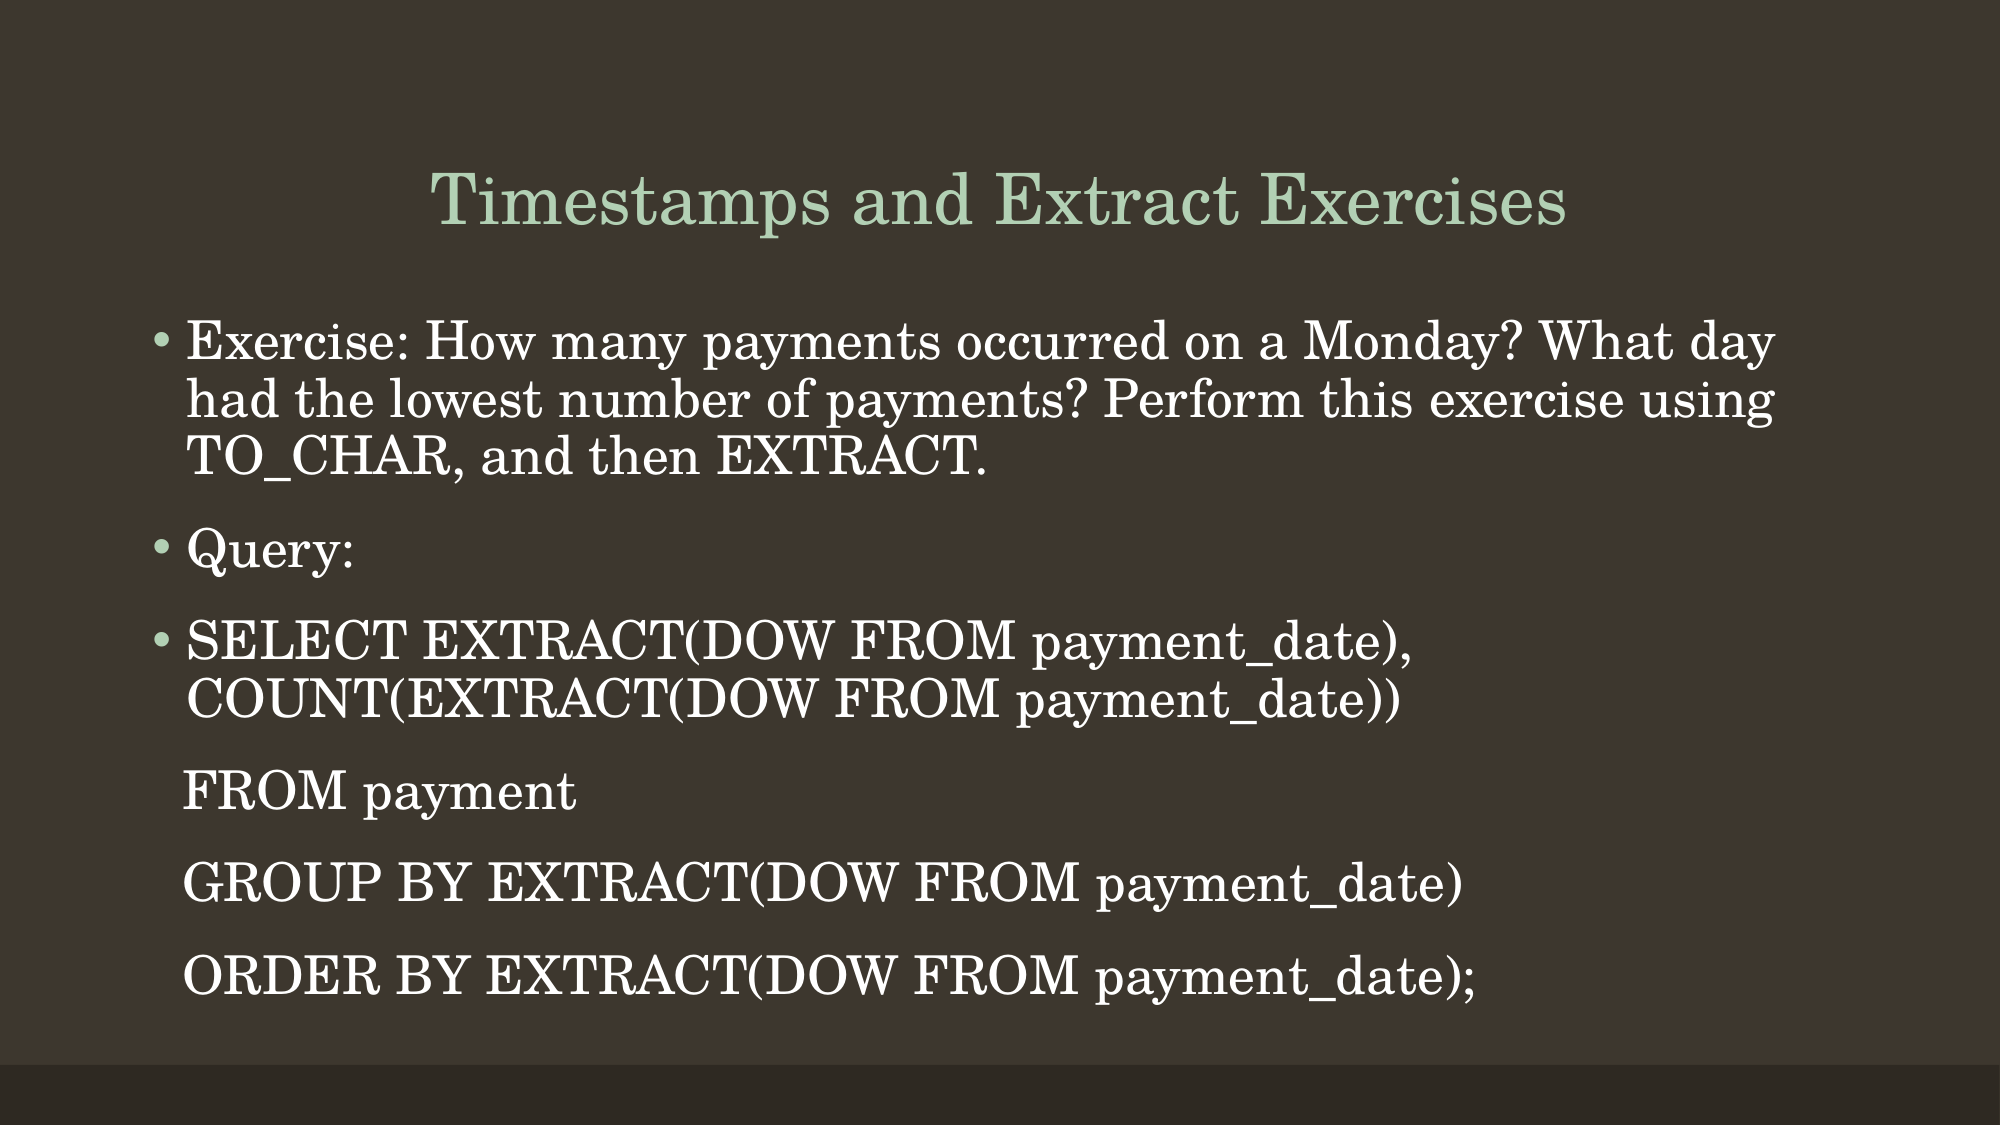

# Timestamps and Extract Exercises
Exercise: How many payments occurred on a Monday? What day had the lowest number of payments? Perform this exercise using TO_CHAR, and then EXTRACT.
Query:
SELECT EXTRACT(DOW FROM payment_date), COUNT(EXTRACT(DOW FROM payment_date))
  FROM payment
  GROUP BY EXTRACT(DOW FROM payment_date)
  ORDER BY EXTRACT(DOW FROM payment_date);